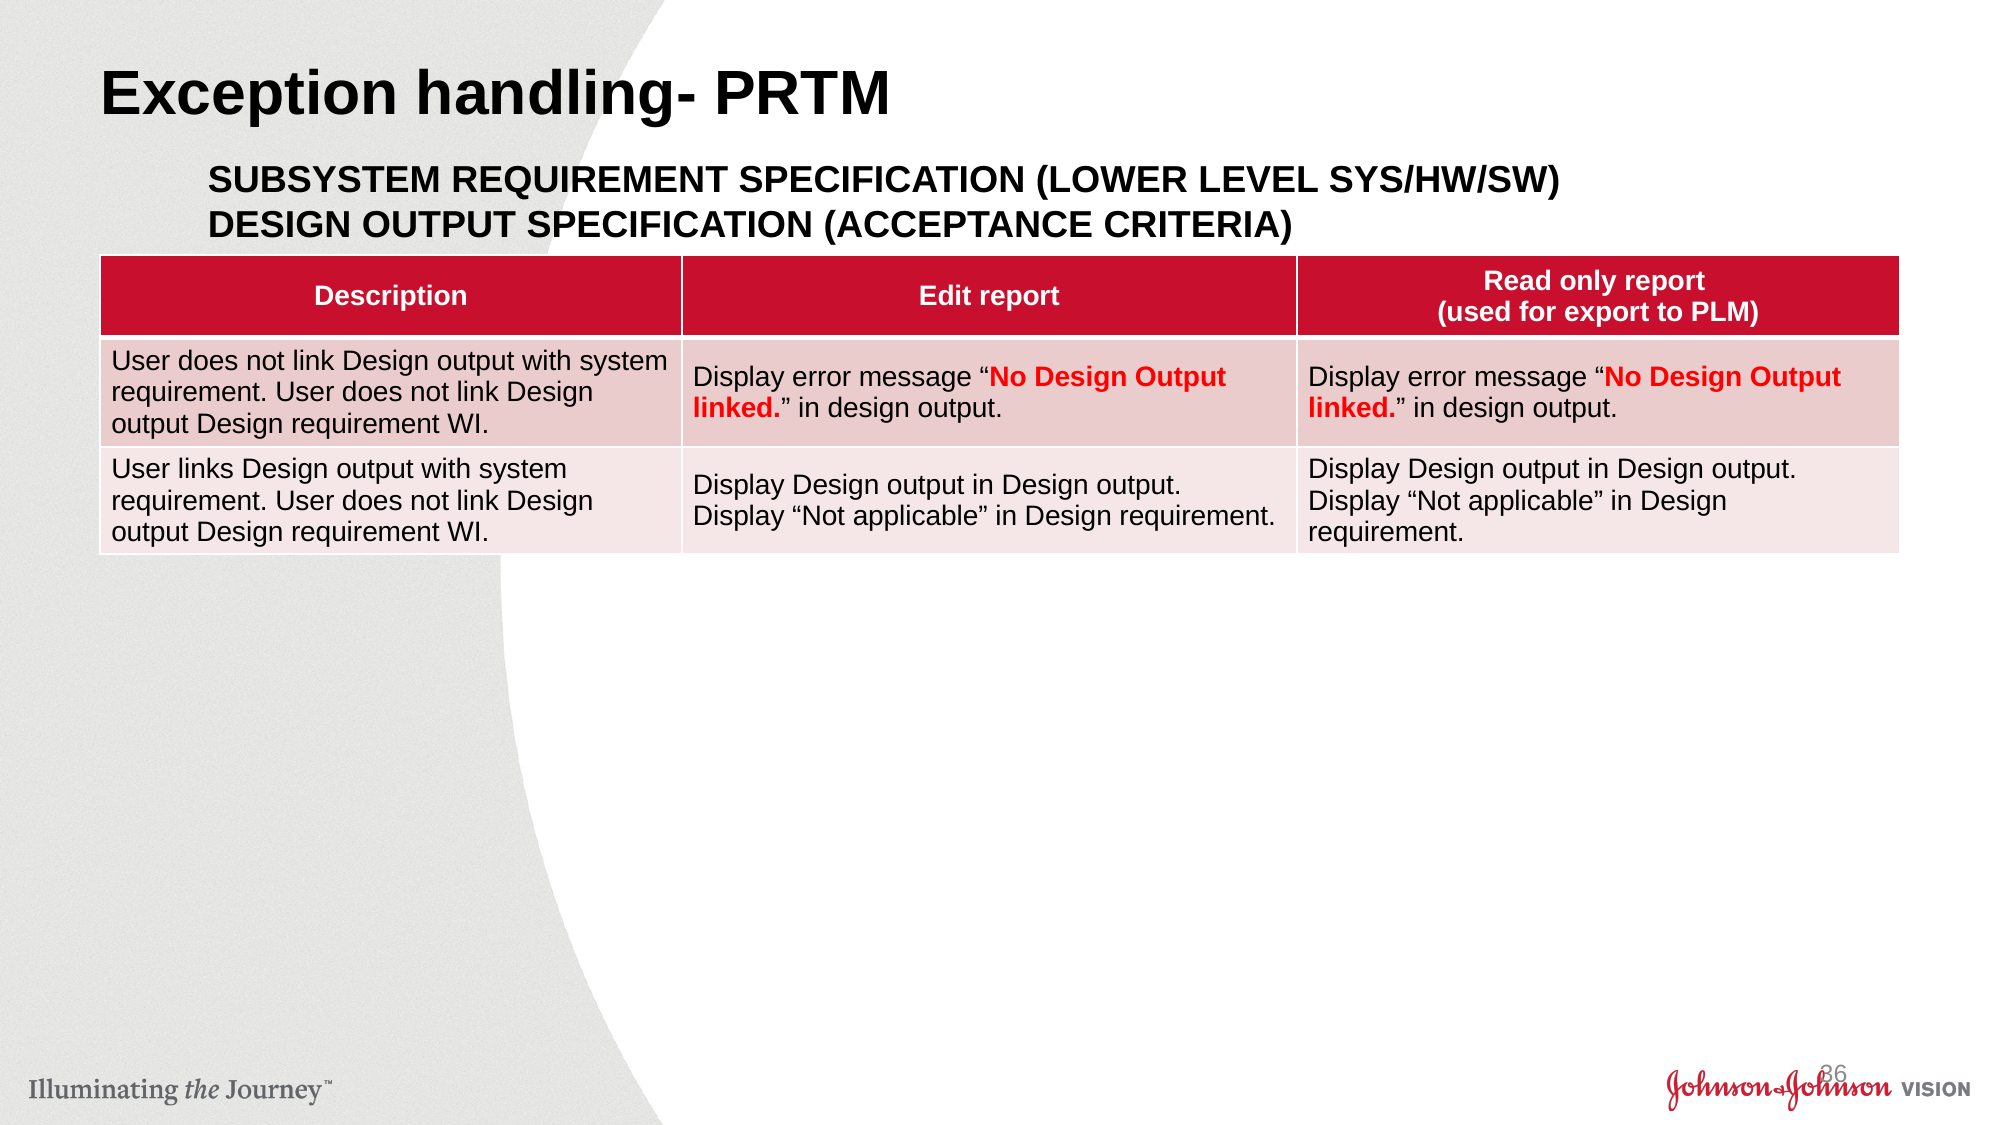

# Exception handling- PRTM
Subsystem requirement specification (Lower level SYS/HW/SW)
DESIGN OUTPUT Specification (Acceptance Criteria)
| Description | Edit report | Read only report (used for export to PLM) |
| --- | --- | --- |
| User does not link Design output with system requirement. User does not link Design output Design requirement WI. | Display error message “No Design Output linked.” in design output. | Display error message “No Design Output linked.” in design output. |
| User links Design output with system requirement. User does not link Design output Design requirement WI. | Display Design output in Design output. Display “Not applicable” in Design requirement. | Display Design output in Design output. Display “Not applicable” in Design requirement. |

36